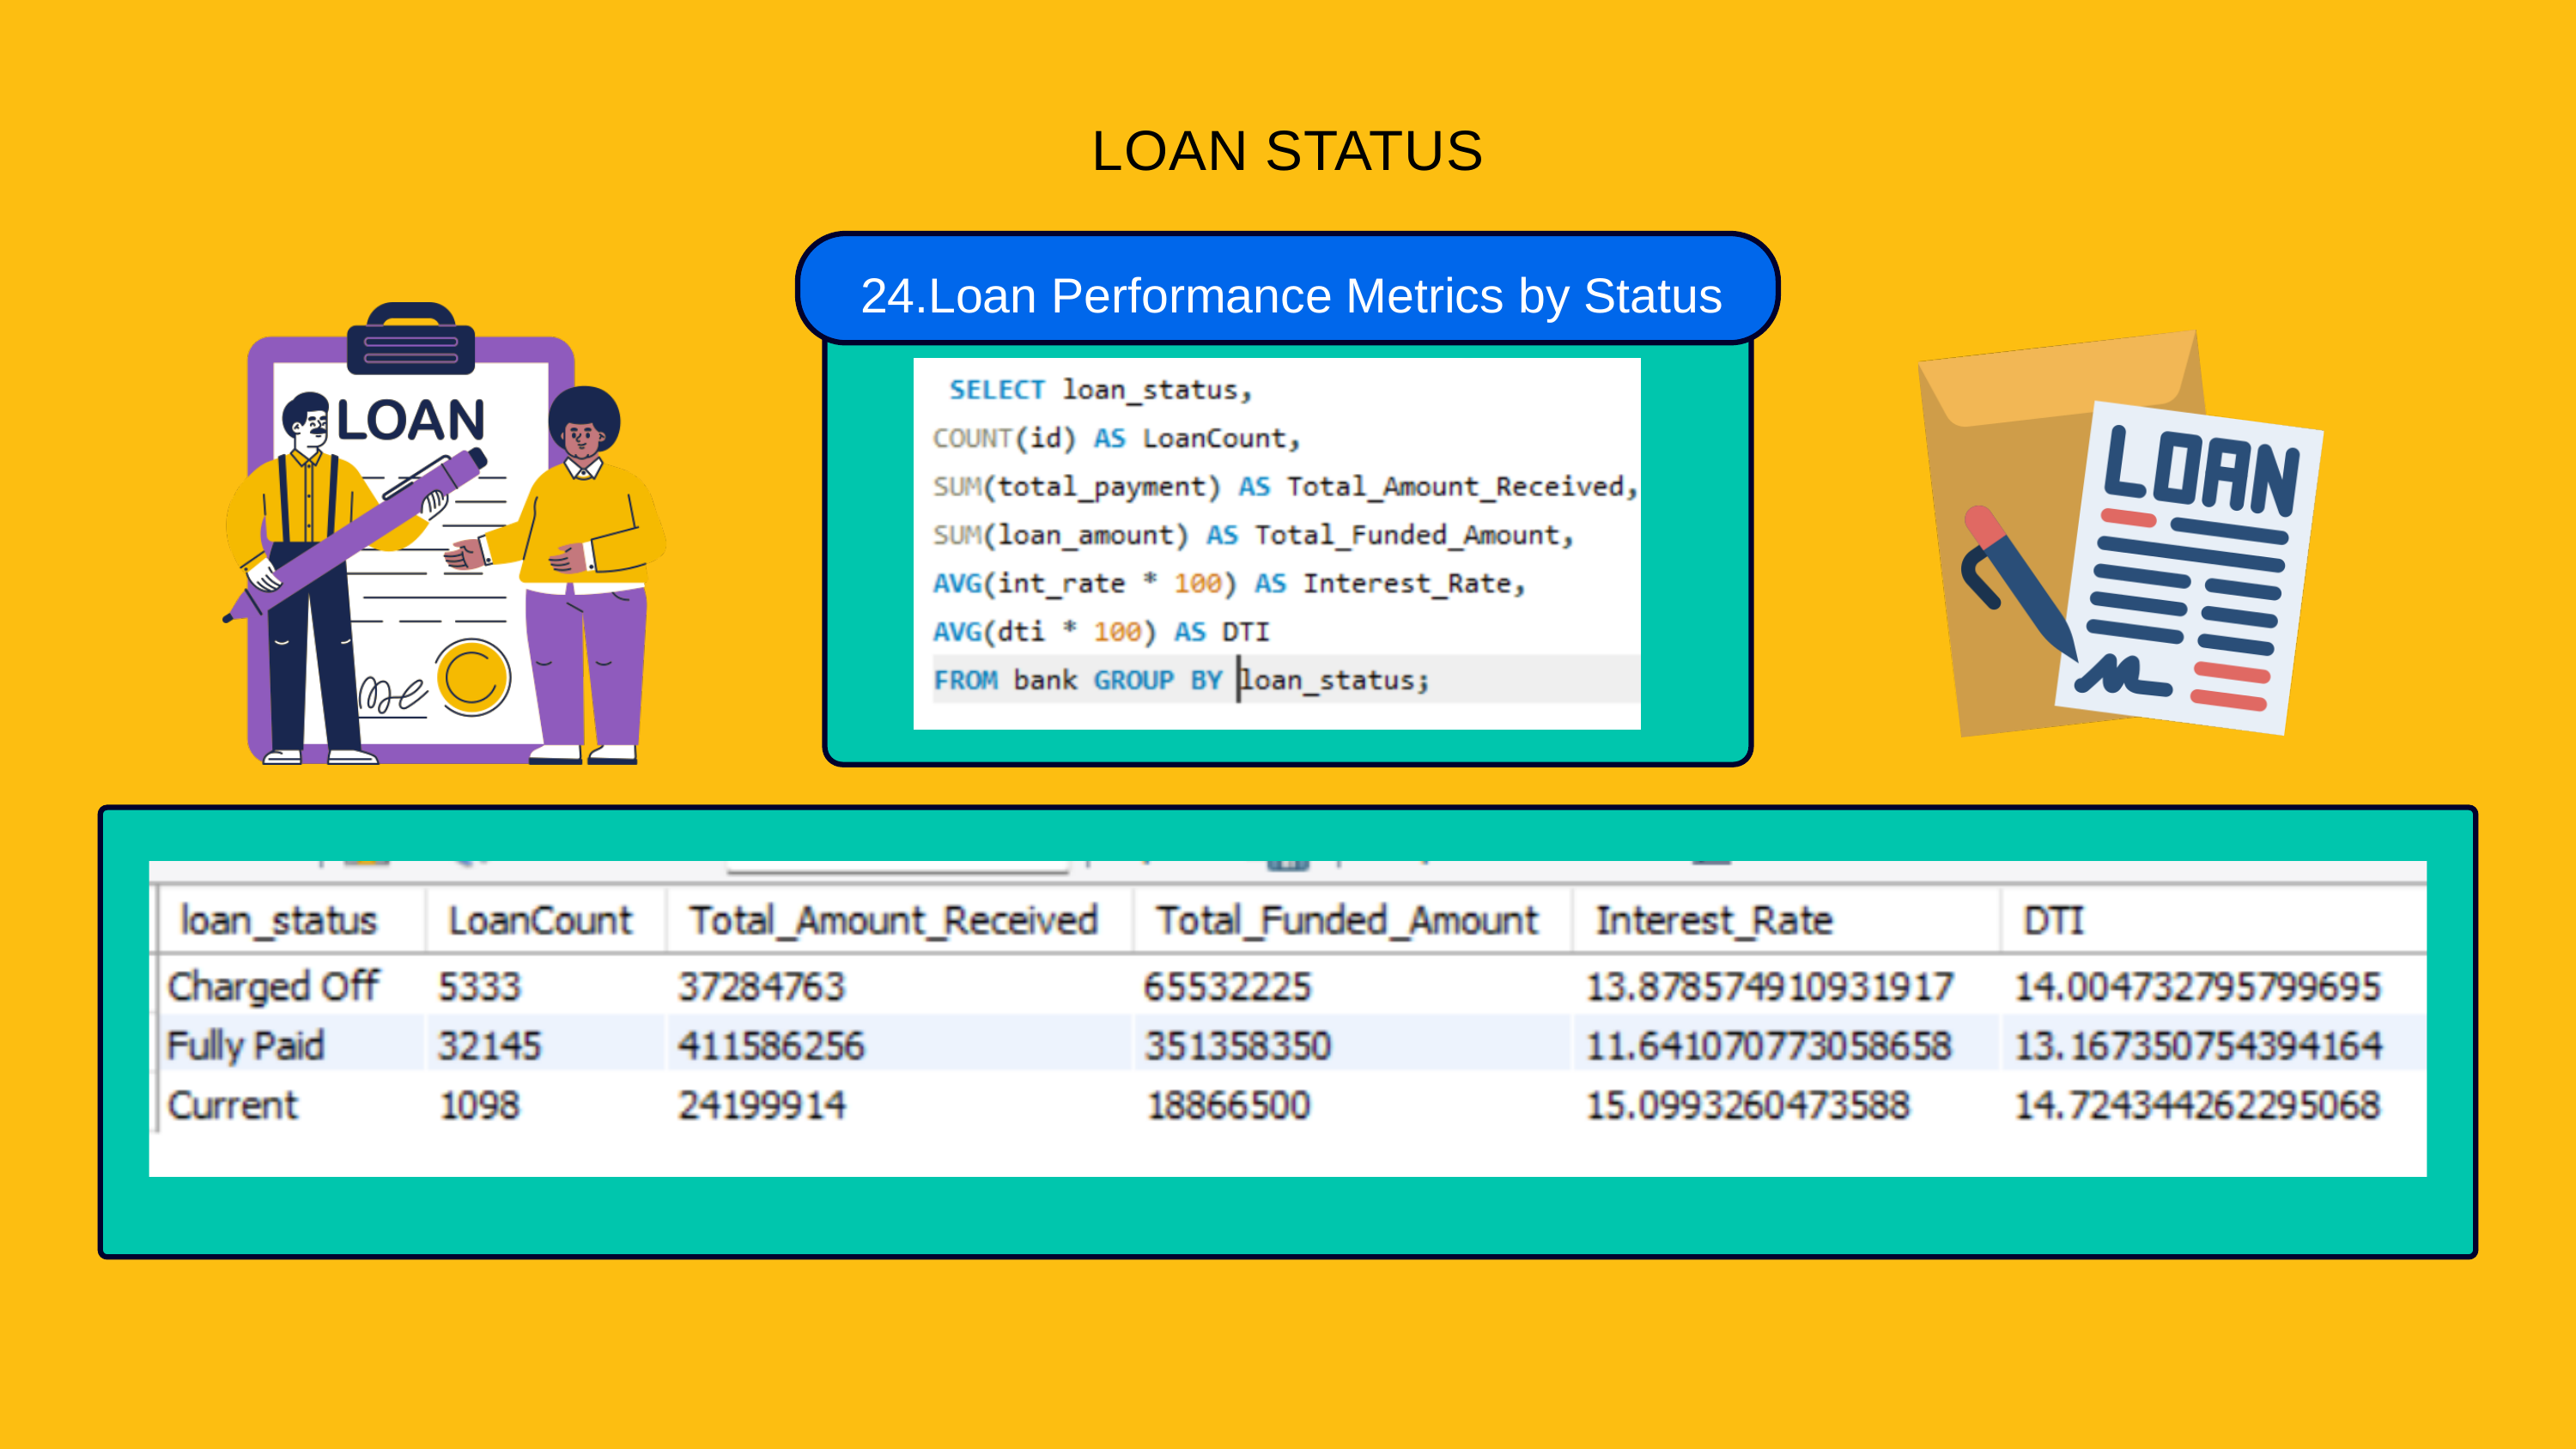

LOAN STATUS

24.Loan Performance Metrics by Status